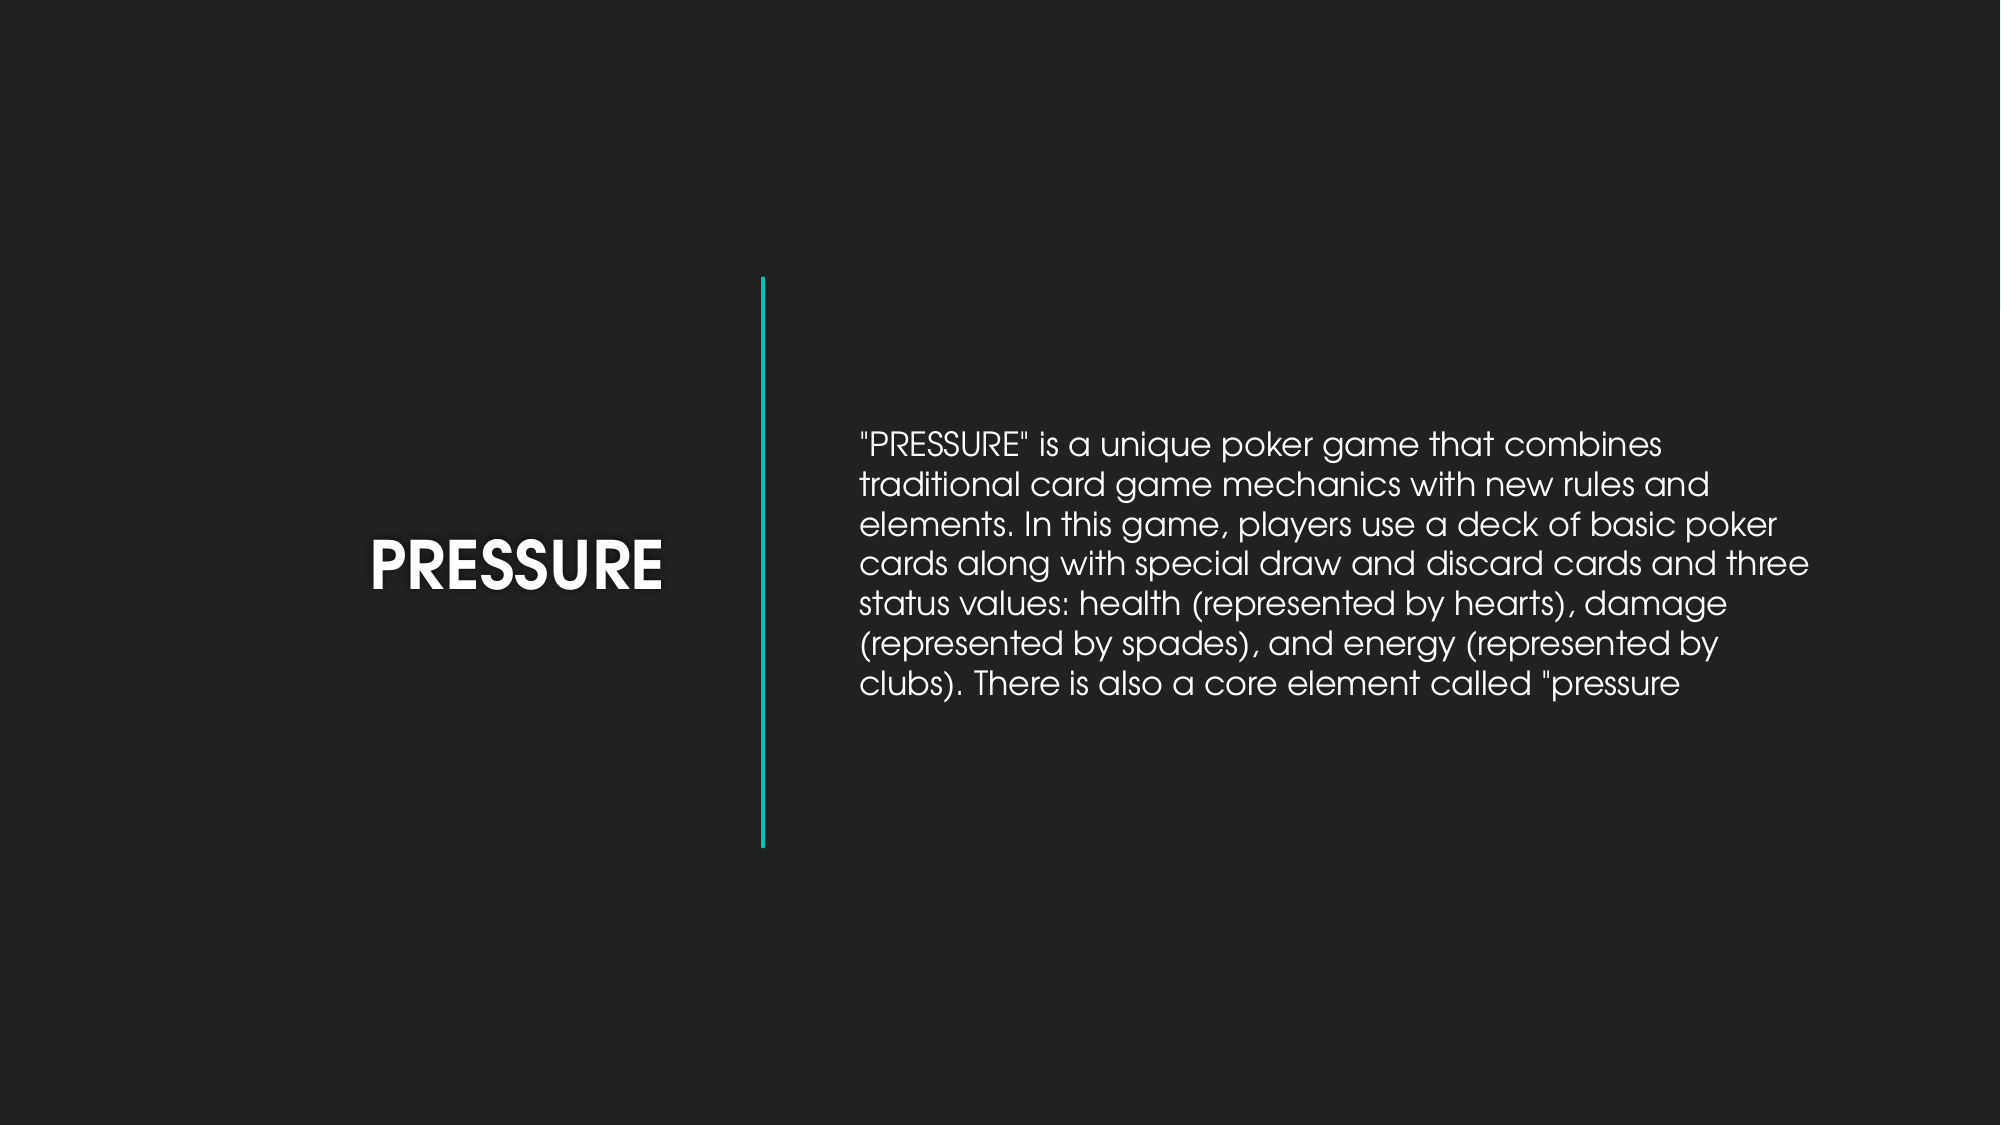

"PRESSURE" is a unique poker game that combines traditional card game mechanics with new rules and elements. In this game, players use a deck of basic poker cards along with special draw and discard cards and three status values: health (represented by hearts), damage (represented by spades), and energy (represented by clubs). There is also a core element called "pressure
# PRESSURE